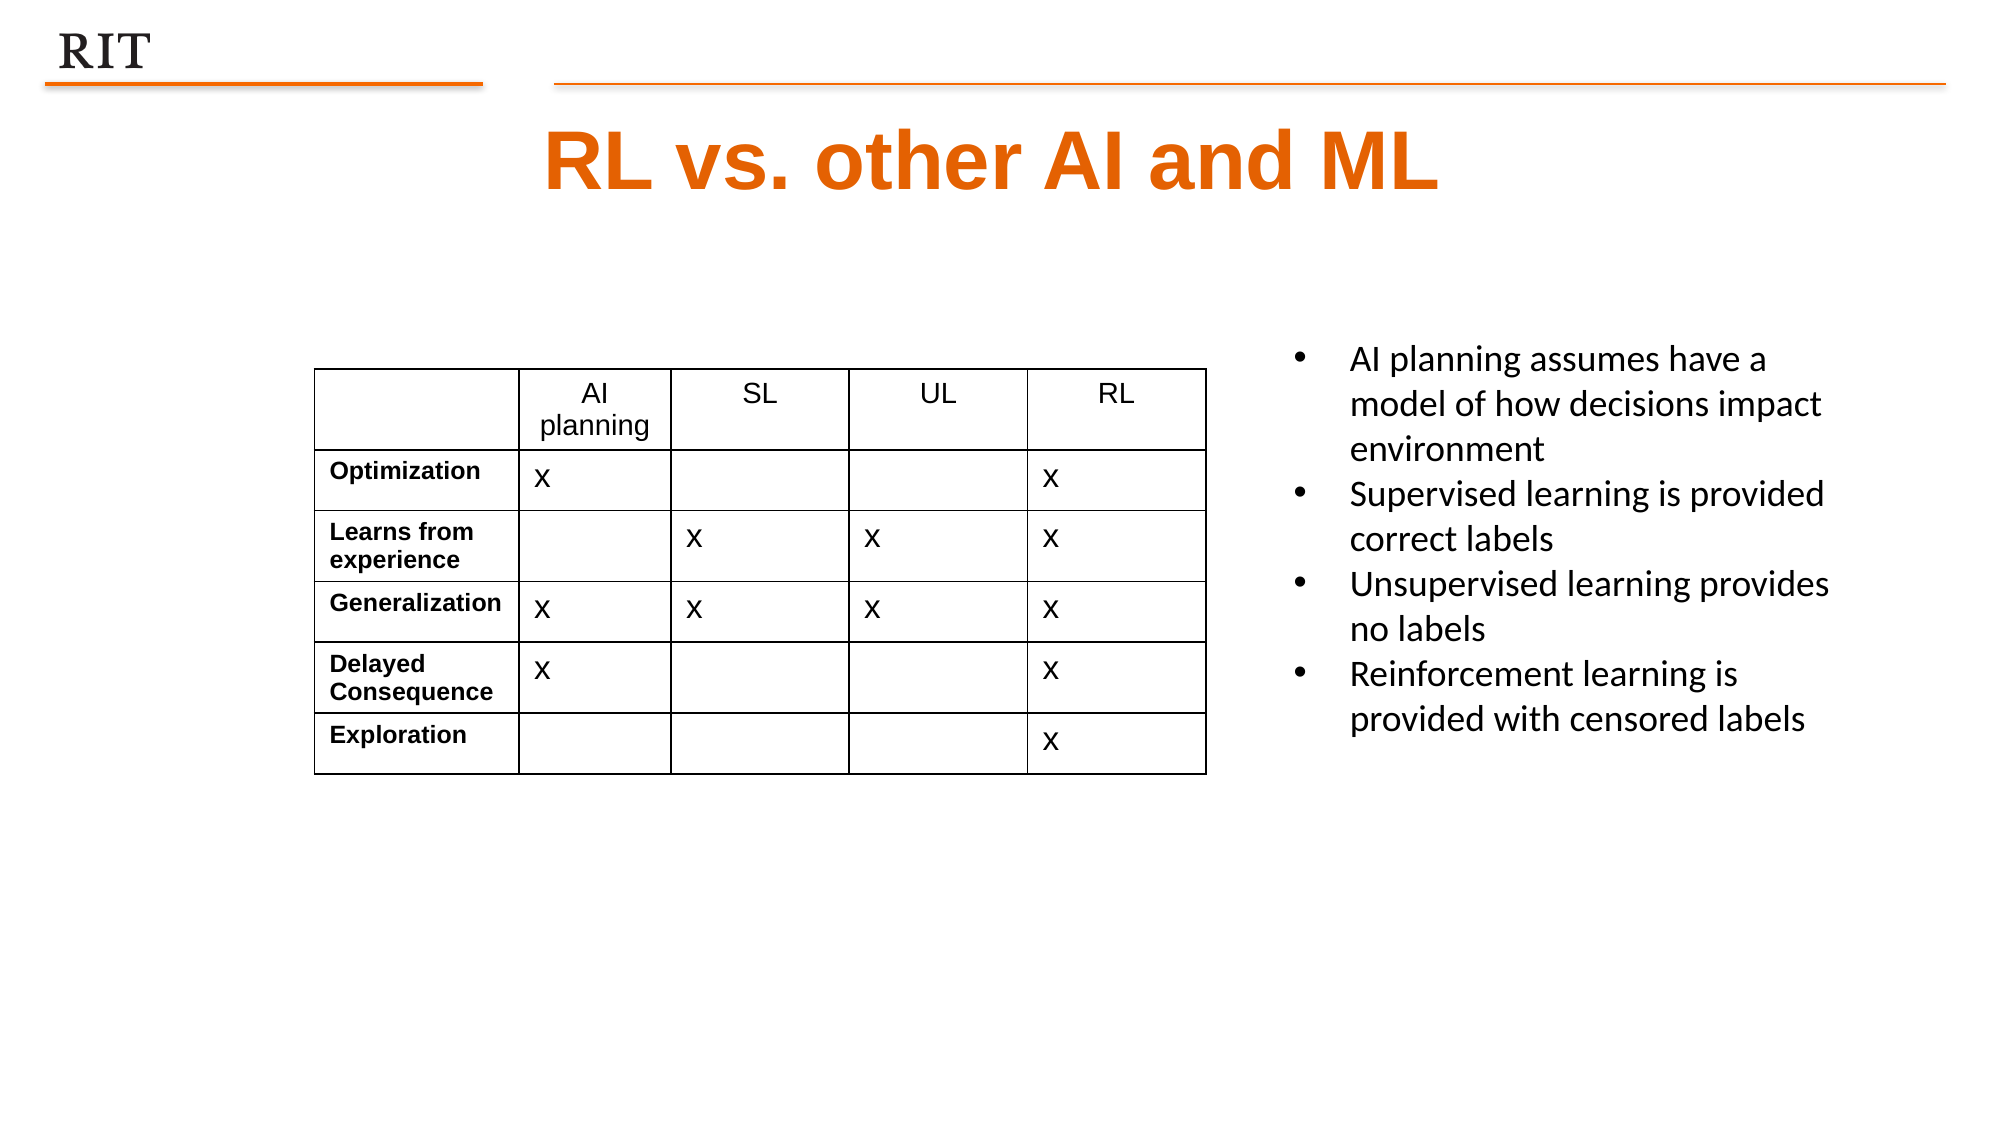

RL vs. other AI and ML
AI planning assumes have a model of how decisions impact environment
Supervised learning is provided correct labels
Unsupervised learning provides no labels
Reinforcement learning is provided with censored labels

|  | AI planning | SL | UL | RL |
| --- | --- | --- | --- | --- |
| Optimization | x |  |  | x |
| Learns from experience |  | x | x | x |
| Generalization | x | x | x | x |
| Delayed Consequence | x |  |  | x |
| Exploration |  |  |  | x |